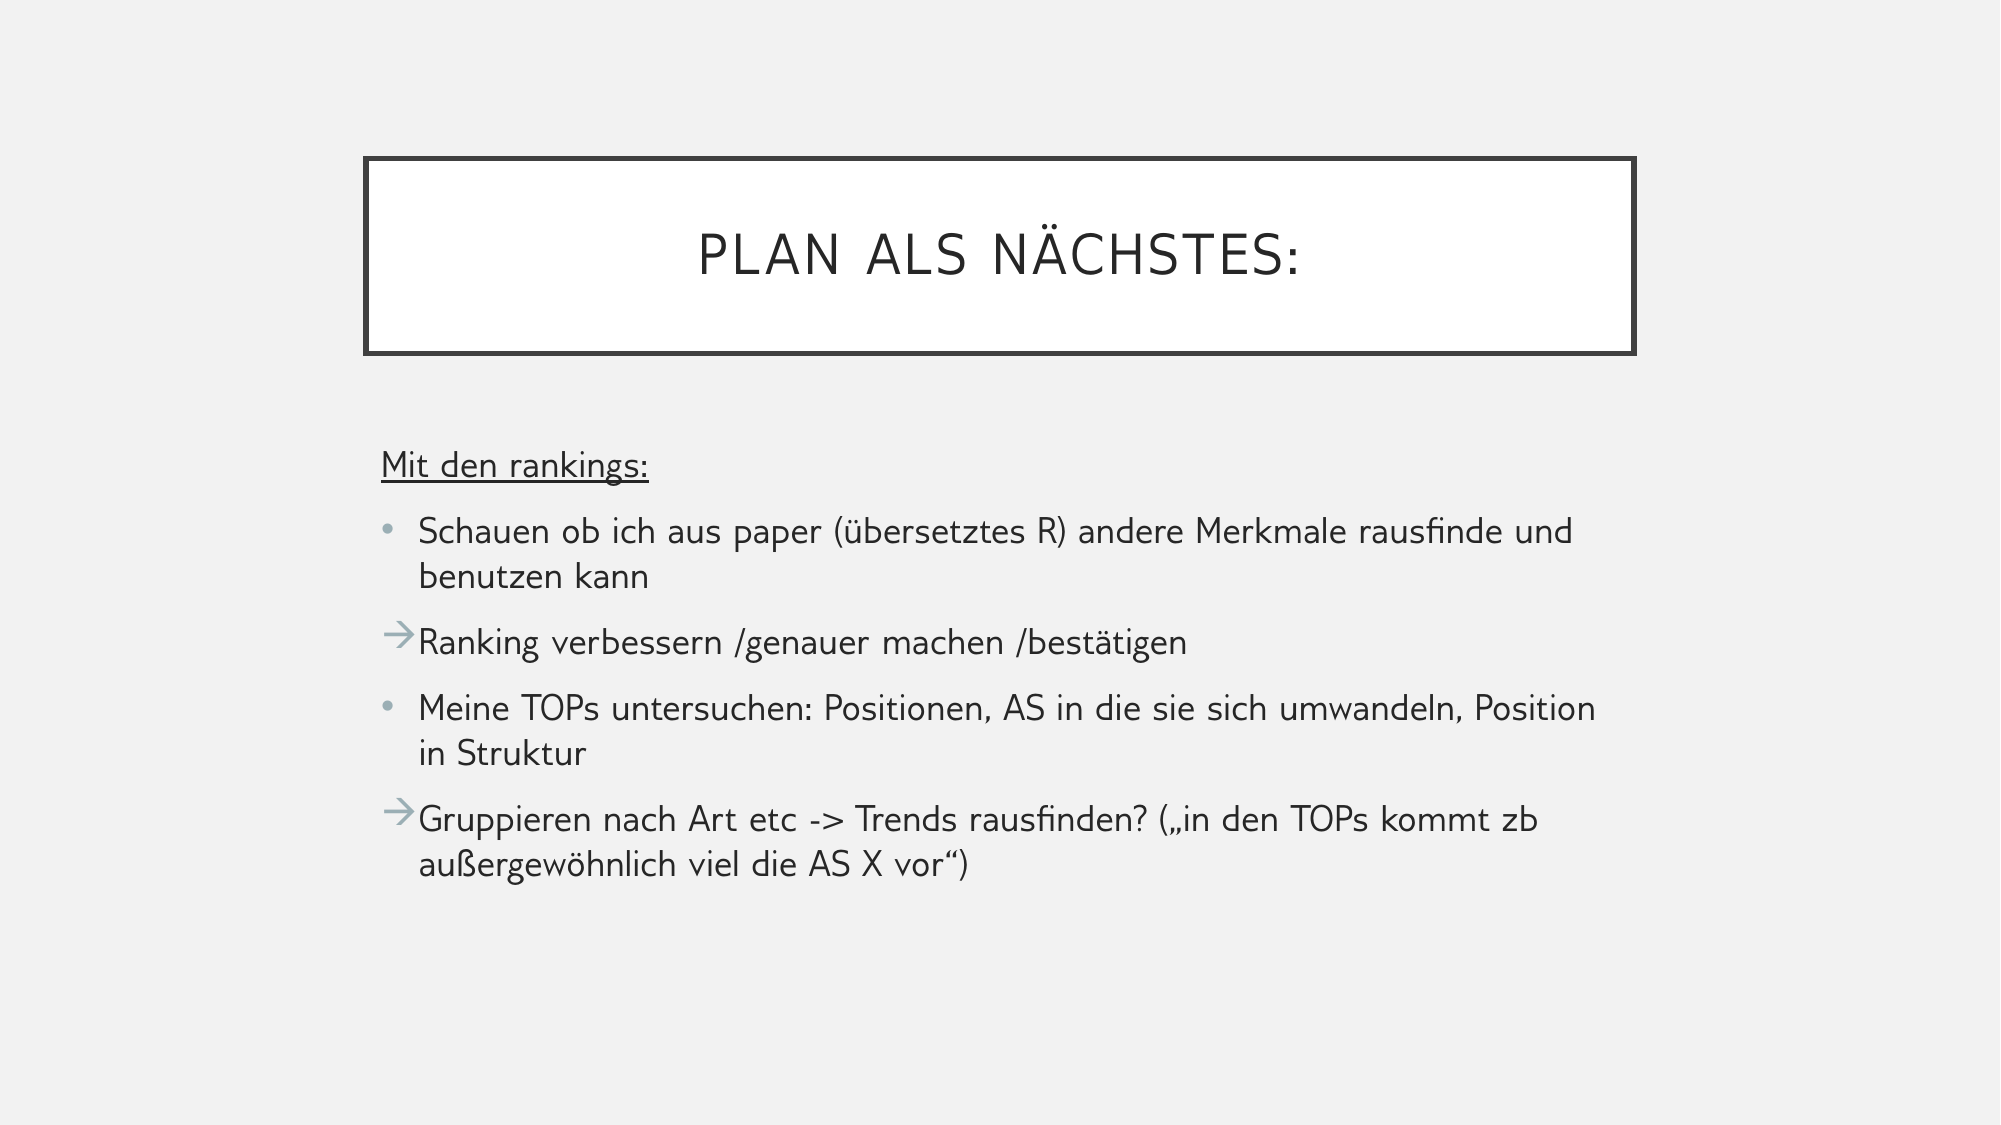

# Plan als nächstes:
Mit den rankings:
Schauen ob ich aus paper (übersetztes R) andere Merkmale rausfinde und benutzen kann
Ranking verbessern /genauer machen /bestätigen
Meine TOPs untersuchen: Positionen, AS in die sie sich umwandeln, Position in Struktur
Gruppieren nach Art etc -> Trends rausfinden? („in den TOPs kommt zb außergewöhnlich viel die AS X vor“)